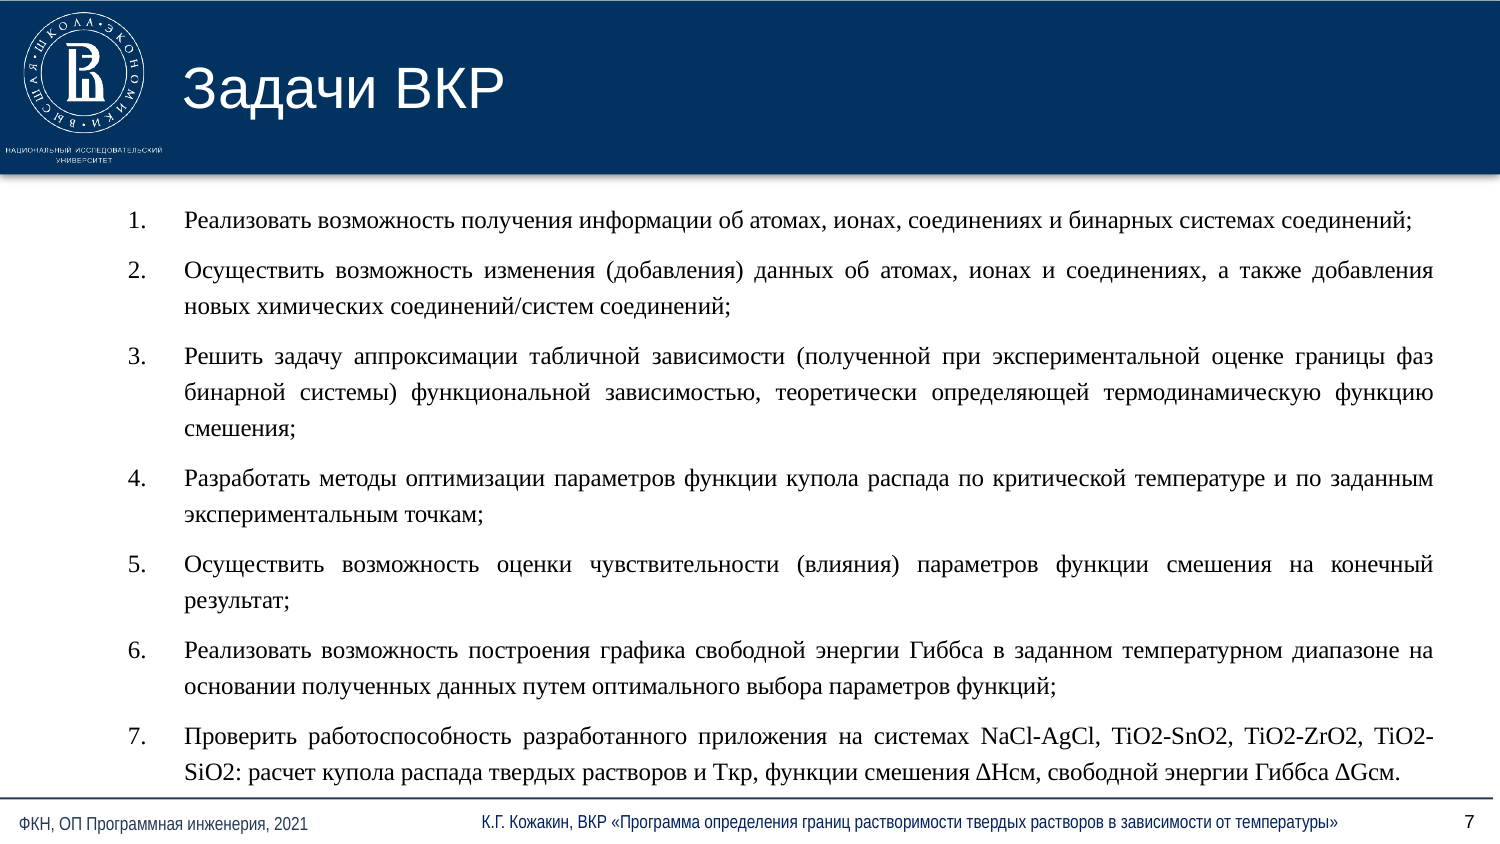

# Задачи ВКР
Реализовать возможность получения информации об атомах, ионах, соединениях и бинарных системах соединений;
Осуществить возможность изменения (добавления) данных об атомах, ионах и соединениях, а также добавления новых химических соединений/систем соединений;
Решить задачу аппроксимации табличной зависимости (полученной при экспериментальной оценке границы фаз бинарной системы) функциональной зависимостью, теоретически определяющей термодинамическую функцию смешения;
Разработать методы оптимизации параметров функции купола распада по критической температуре и по заданным экспериментальным точкам;
Осуществить возможность оценки чувствительности (влияния) параметров функции смешения на конечный результат;
Реализовать возможность построения графика свободной энергии Гиббса в заданном температурном диапазоне на основании полученных данных путем оптимального выбора параметров функций;
Проверить работоспособность разработанного приложения на системах NaCl-AgCl, TiO2-SnO2, TiO2-ZrO2, TiO2-SiO2: расчет купола распада твердых растворов и Tкр, функции смешения ∆Hсм, свободной энергии Гиббса ∆Gсм.
7
К.Г. Кожакин, ВКР «Программа определения границ растворимости твердых растворов в зависимости от температуры»